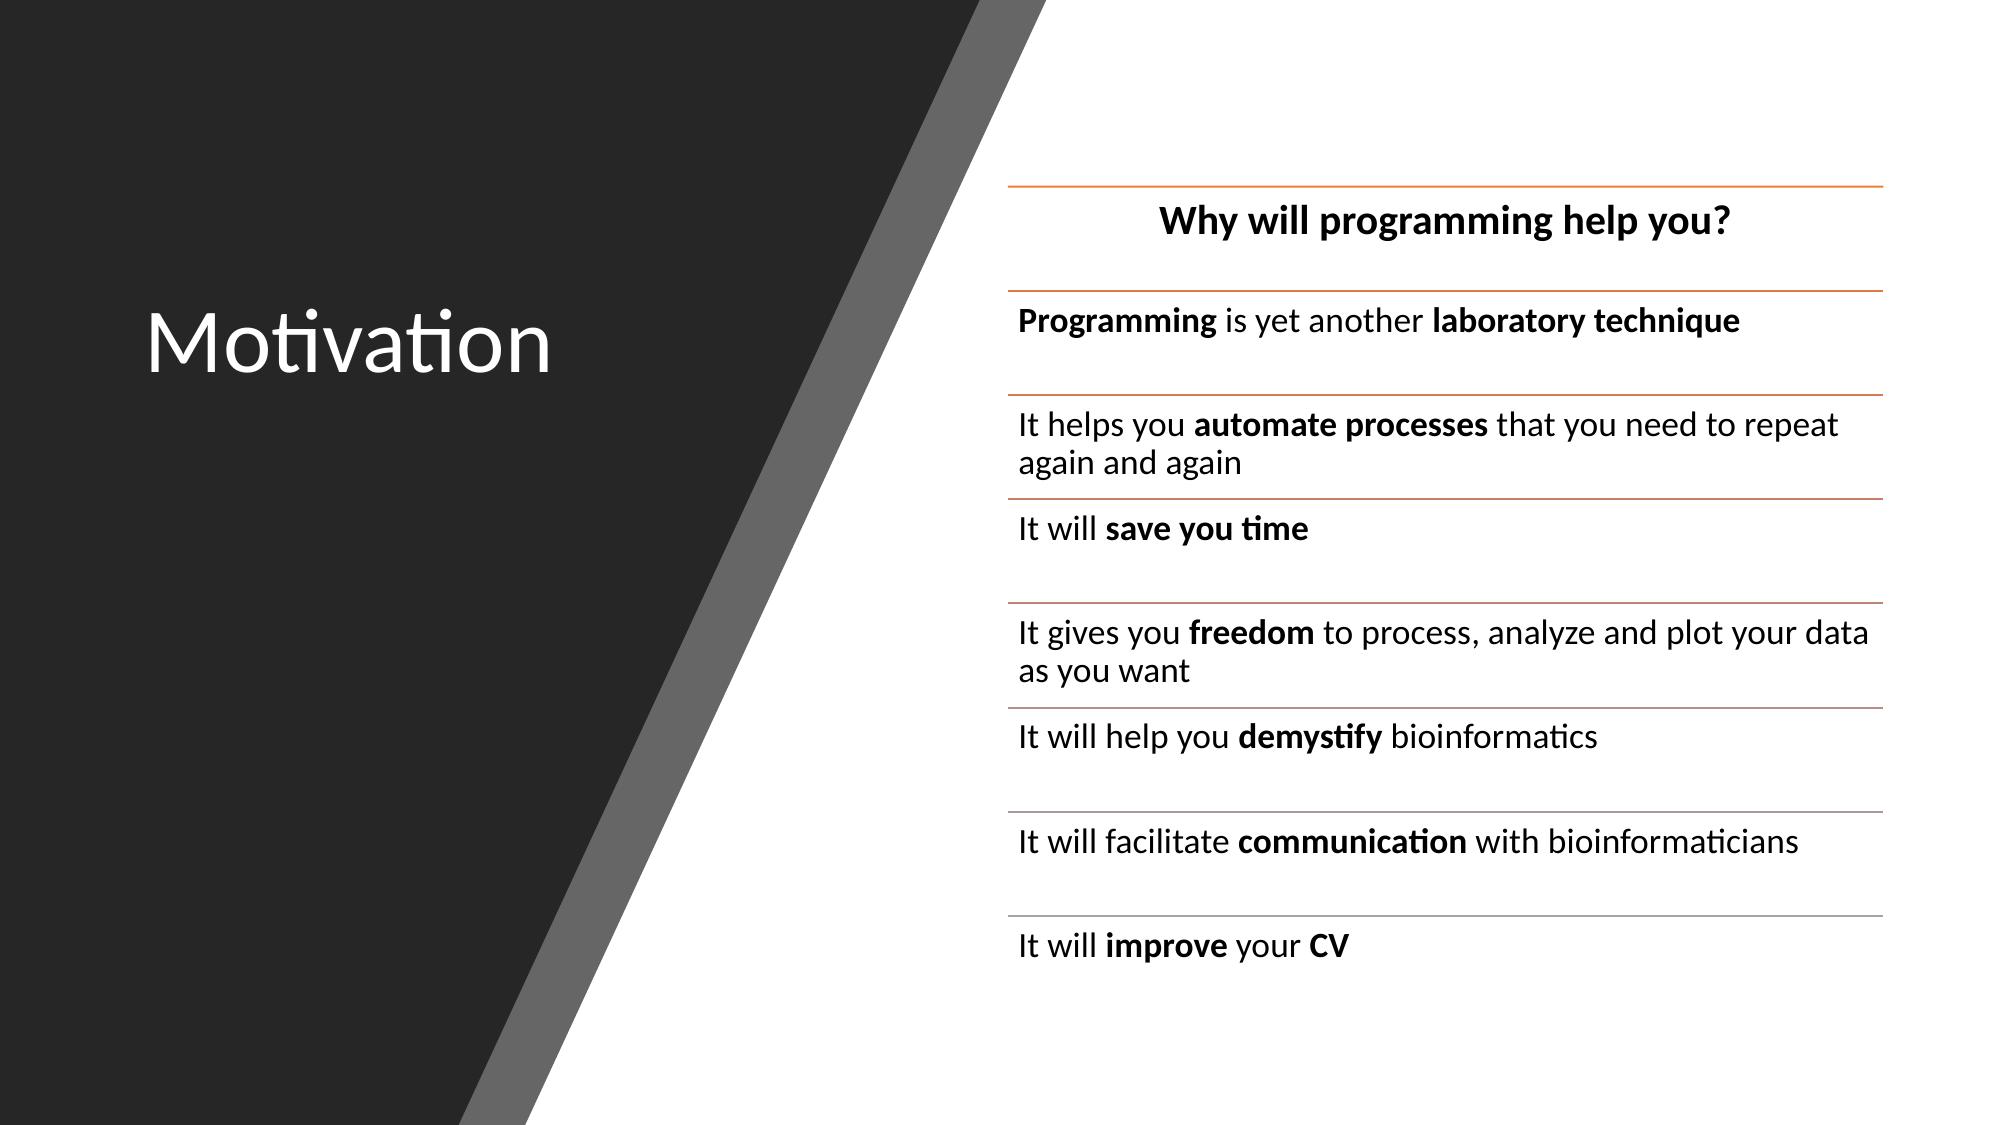

# Motivation

Why will programming help you?

Programming is yet another laboratory technique

It helps you automate processes that you need to repeat again and again

It will save you time

It gives you freedom to process, analyze and plot your data as you want

It will help you demystify bioinformatics

It will facilitate communication with bioinformaticians

It will improve your CV